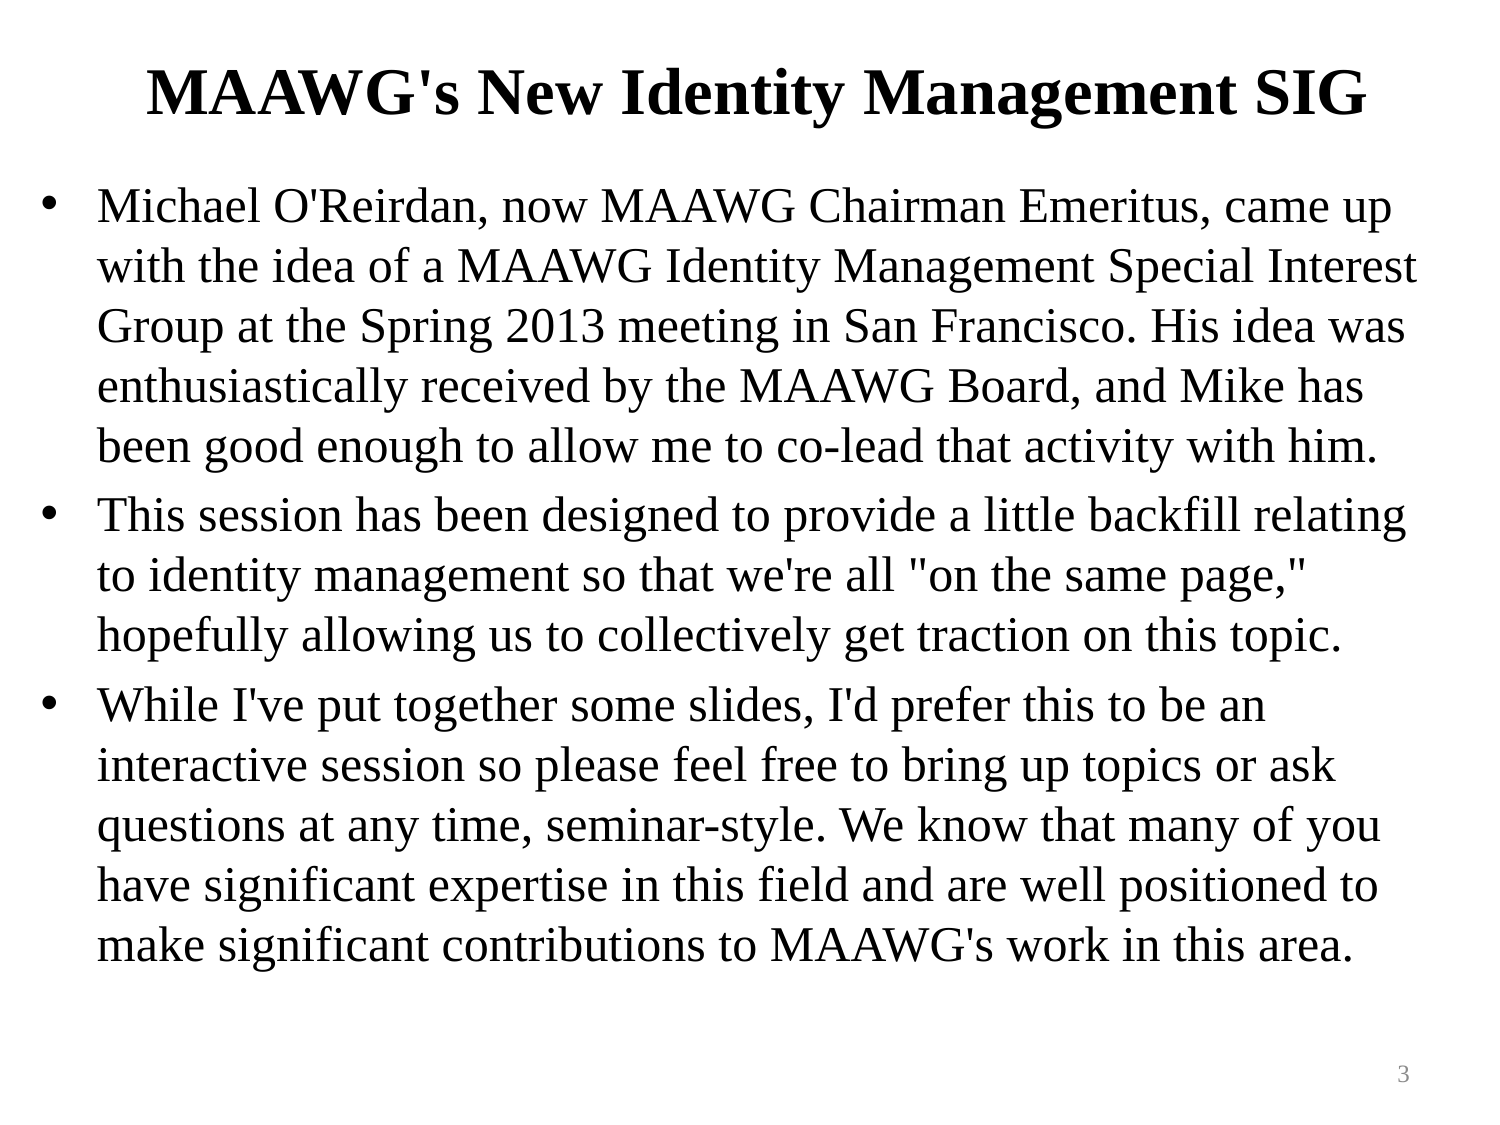

# MAAWG's New Identity Management SIG
Michael O'Reirdan, now MAAWG Chairman Emeritus, came up with the idea of a MAAWG Identity Management Special Interest Group at the Spring 2013 meeting in San Francisco. His idea was enthusiastically received by the MAAWG Board, and Mike has been good enough to allow me to co-lead that activity with him.
This session has been designed to provide a little backfill relating to identity management so that we're all "on the same page," hopefully allowing us to collectively get traction on this topic.
While I've put together some slides, I'd prefer this to be an interactive session so please feel free to bring up topics or ask questions at any time, seminar-style. We know that many of you have significant expertise in this field and are well positioned to make significant contributions to MAAWG's work in this area.
3